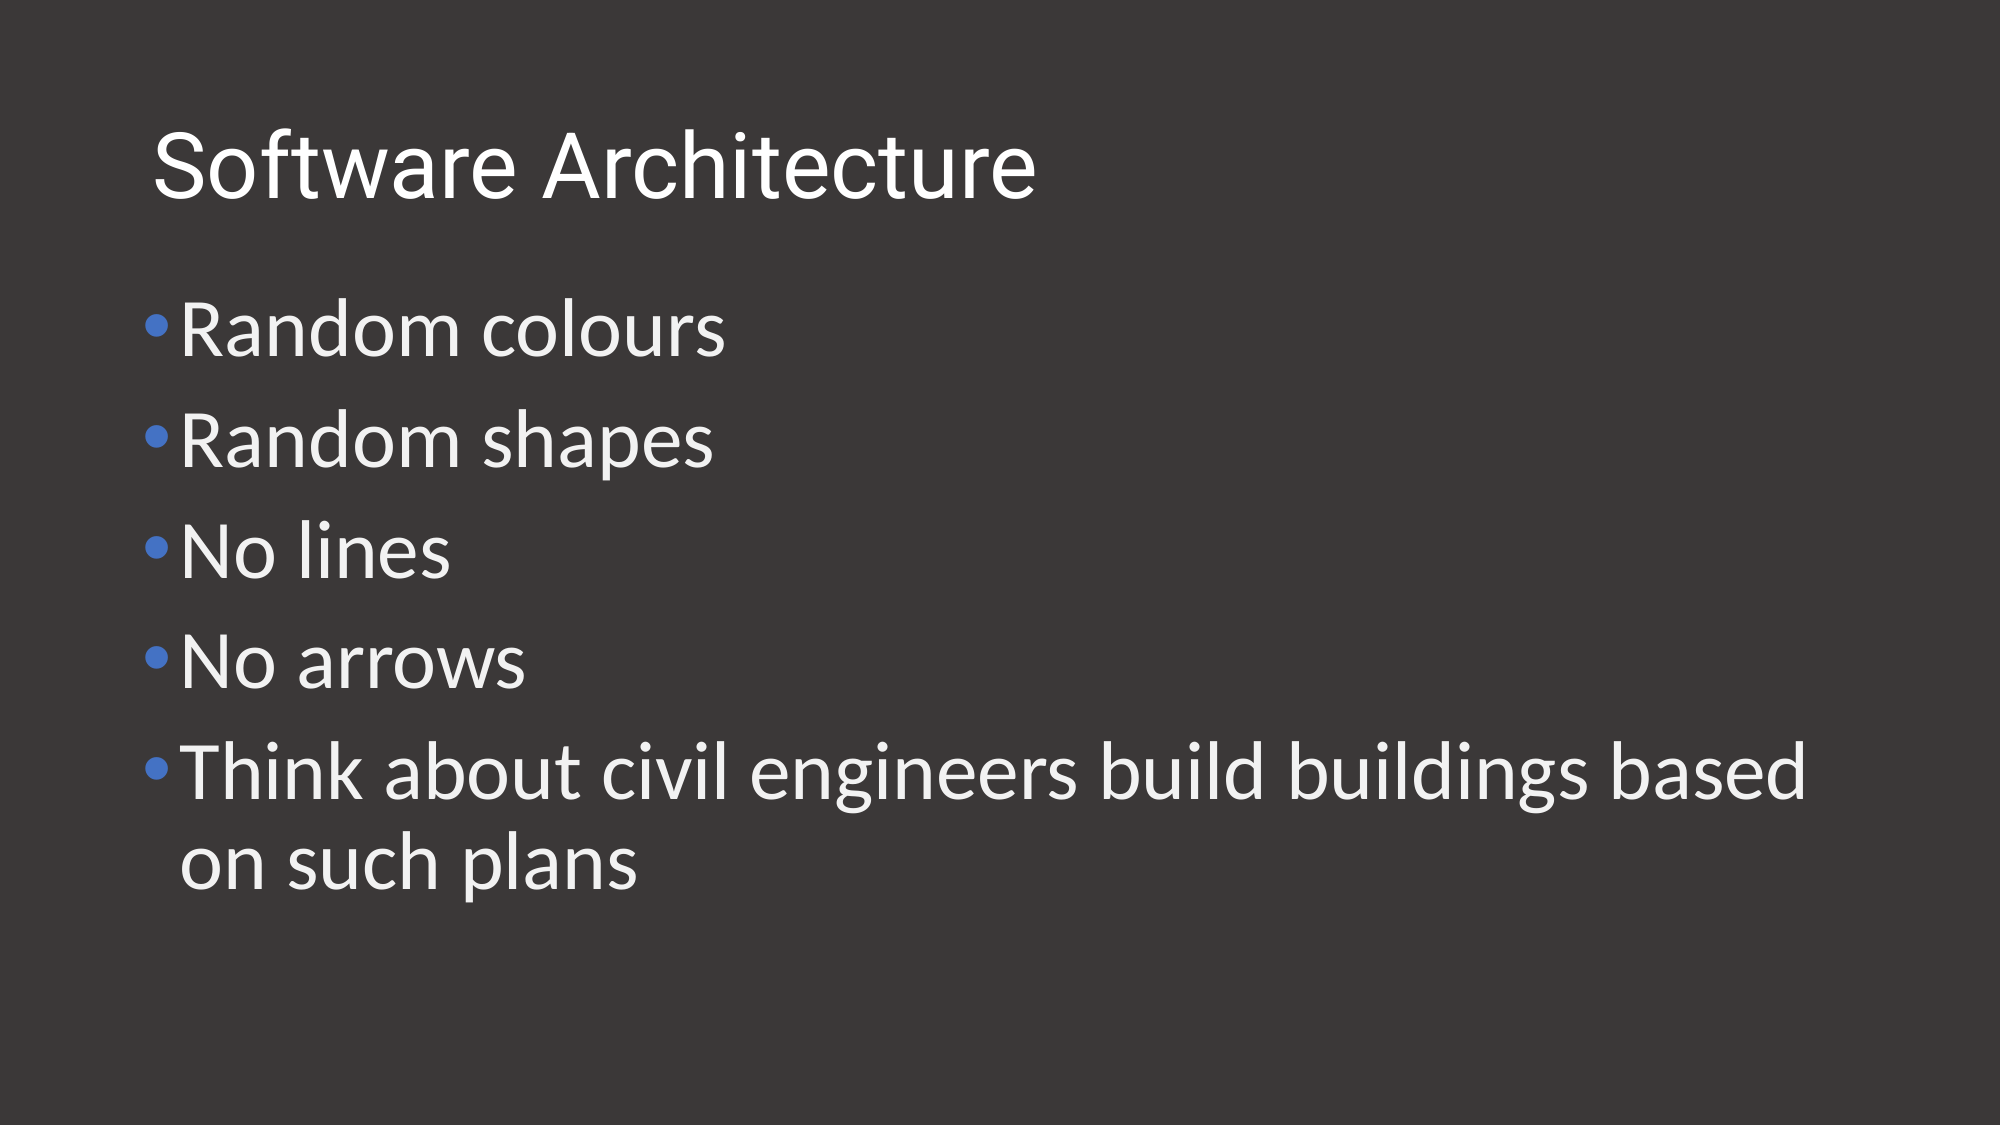

# Software Architecture
Random colours
Random shapes
No lines
No arrows
Think about civil engineers build buildings based on such plans